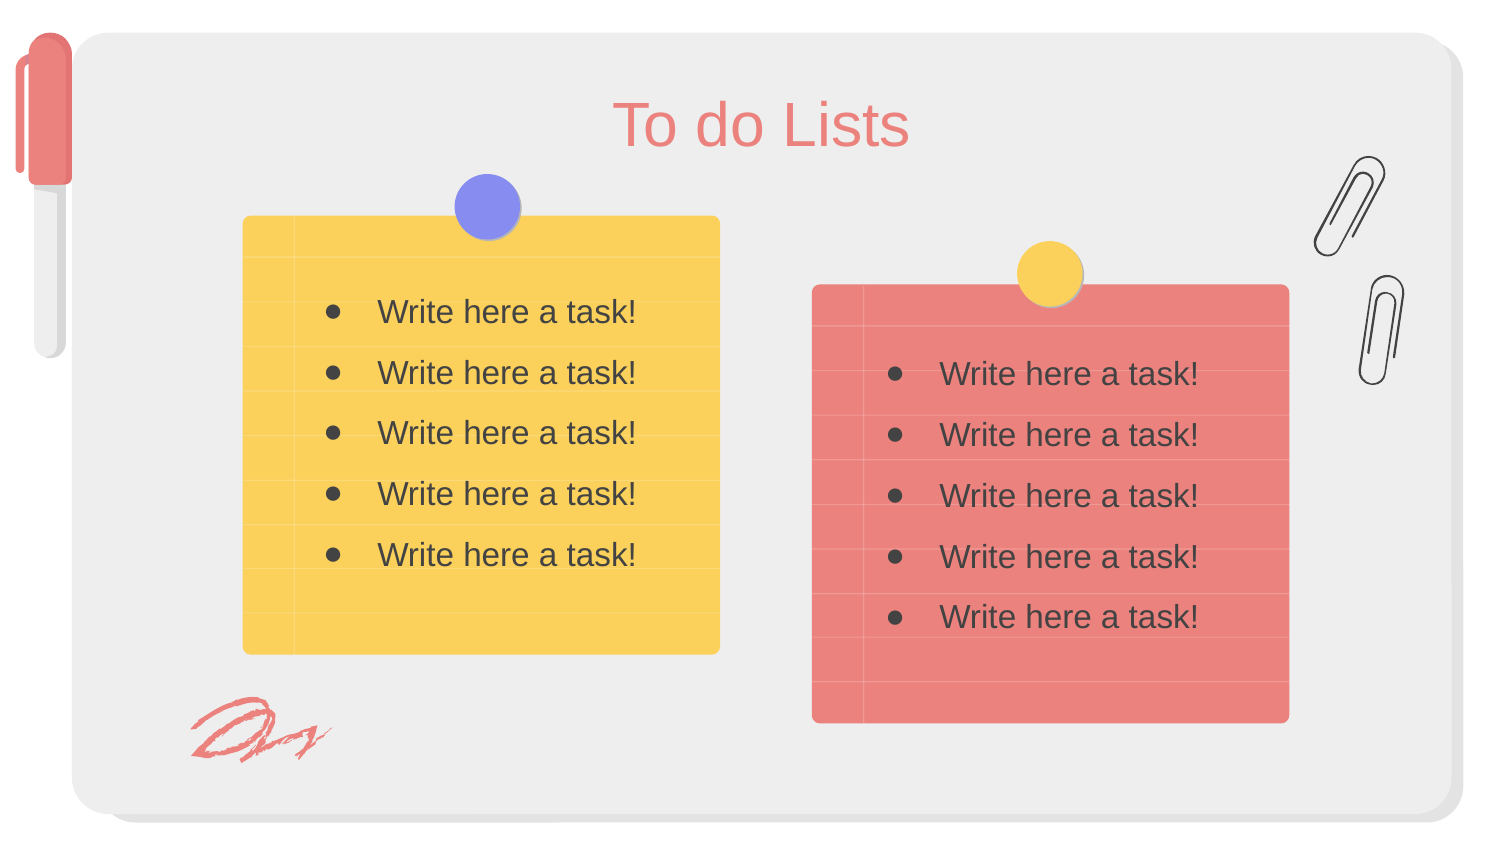

# To do Lists

Write here a task!
Write here a task!
Write here a task!
Write here a task!
Write here a task!

Write here a task!
Write here a task!
Write here a task!
Write here a task!
Write here a task!